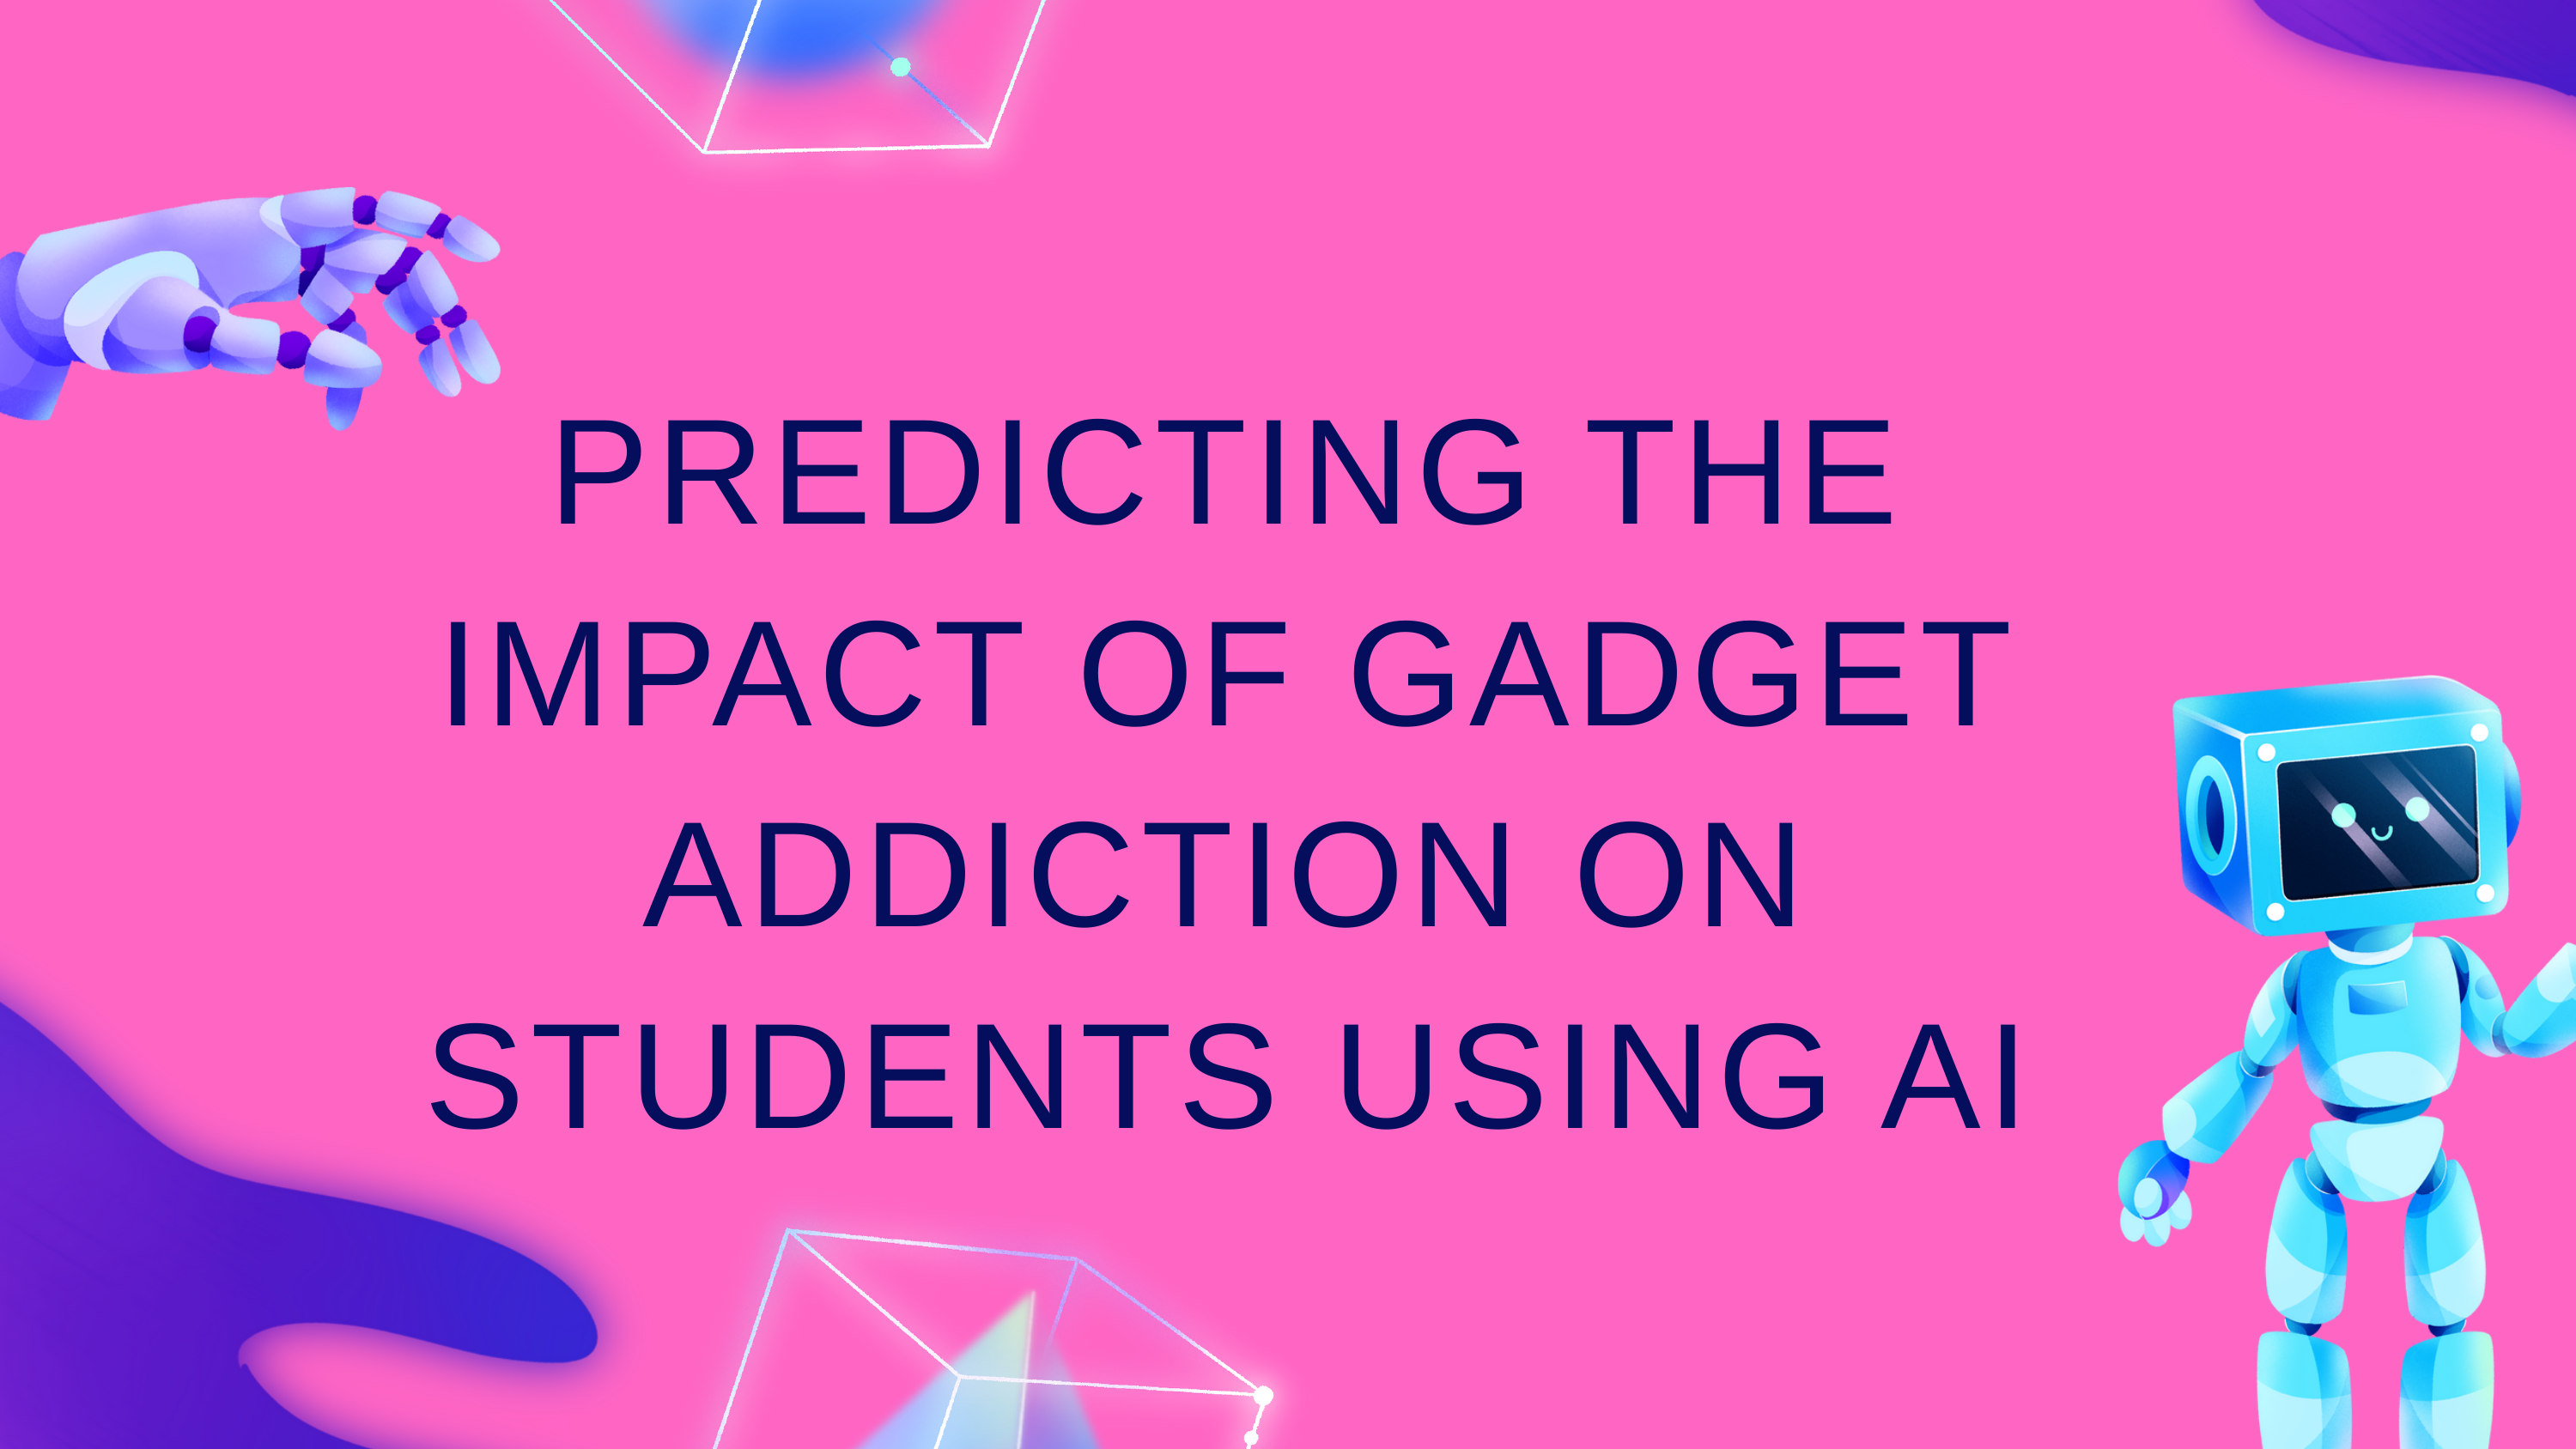

PREDICTING THE IMPACT OF GADGET ADDICTION ON STUDENTS USING AI